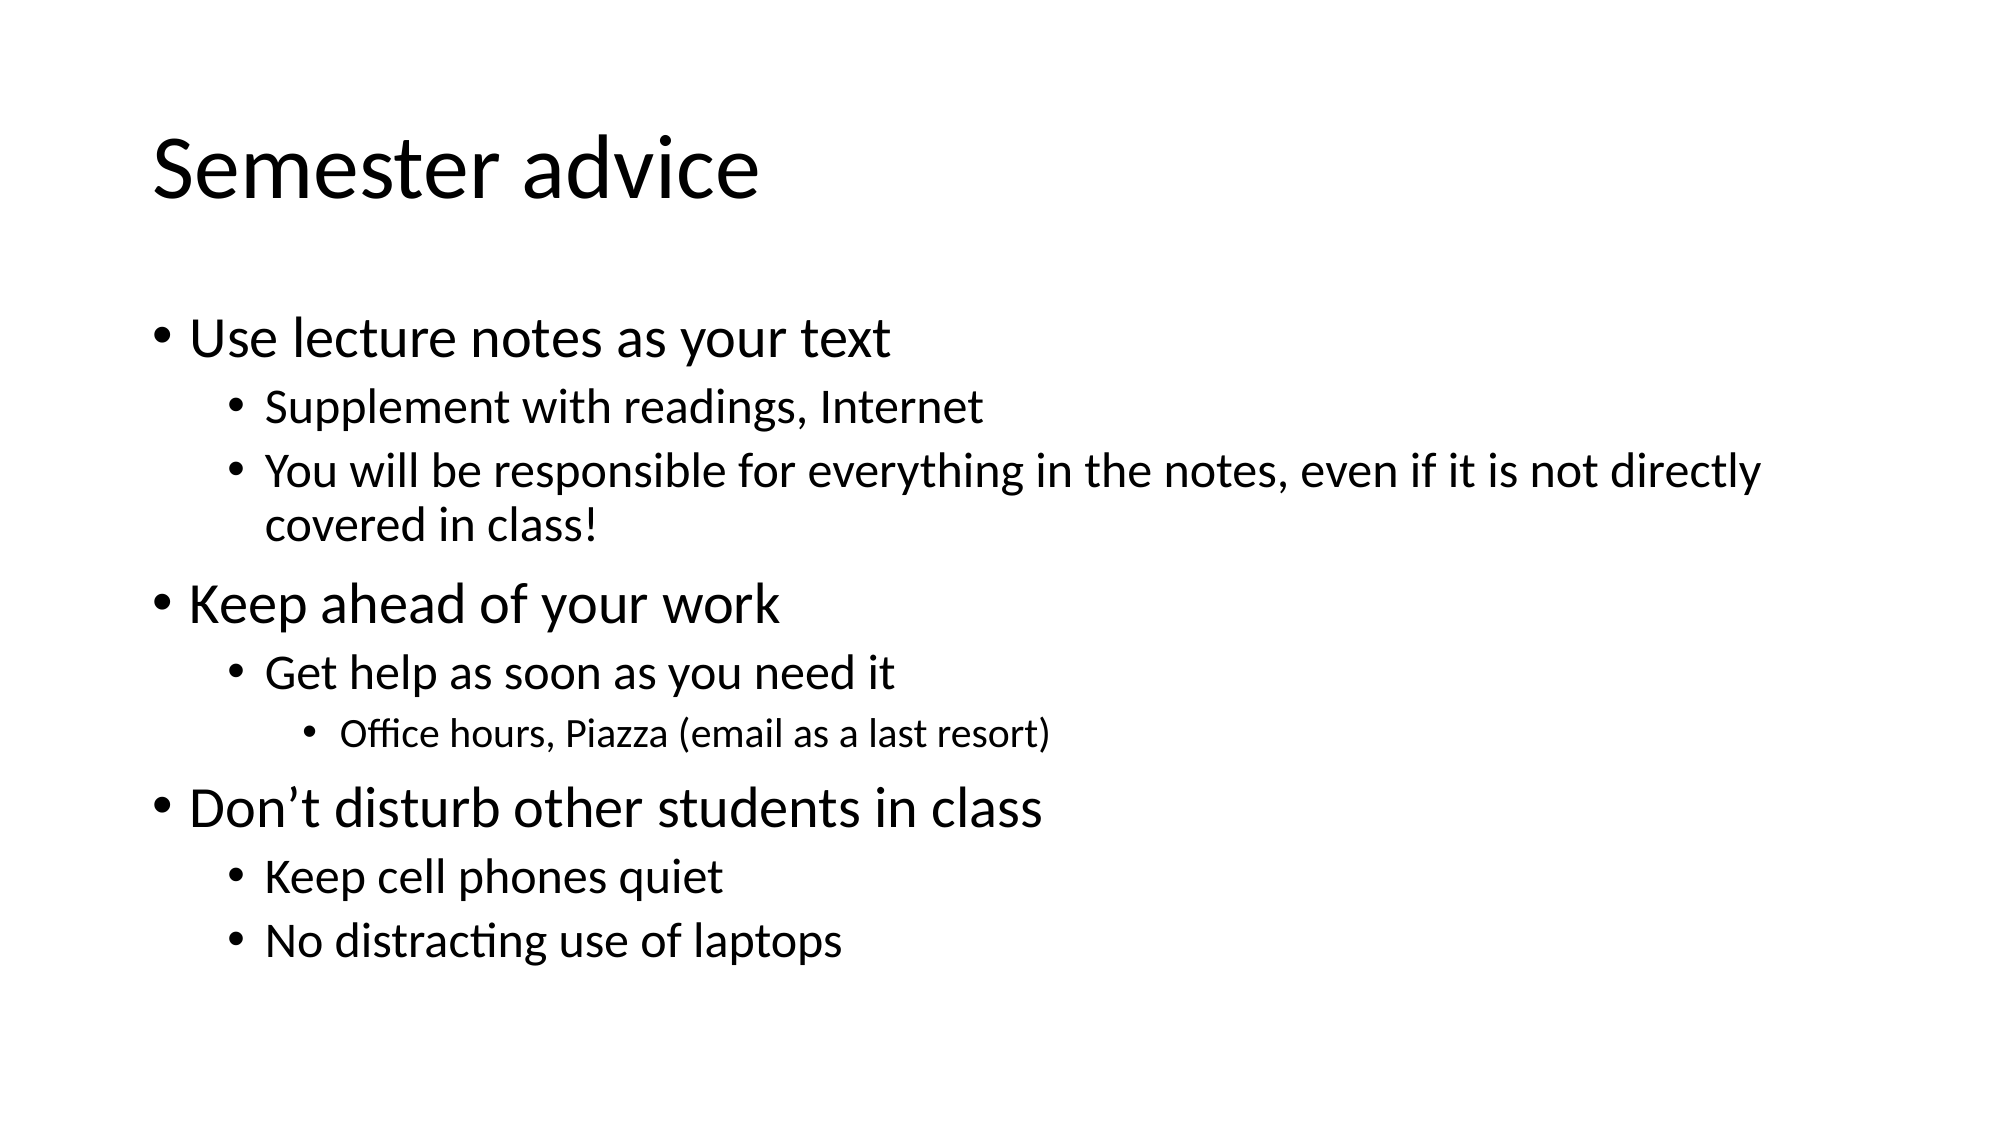

# Semester advice
Use lecture notes as your text
Supplement with readings, Internet
You will be responsible for everything in the notes, even if it is not directly covered in class!
Keep ahead of your work
Get help as soon as you need it
Office hours, Piazza (email as a last resort)
Don’t disturb other students in class
Keep cell phones quiet
No distracting use of laptops